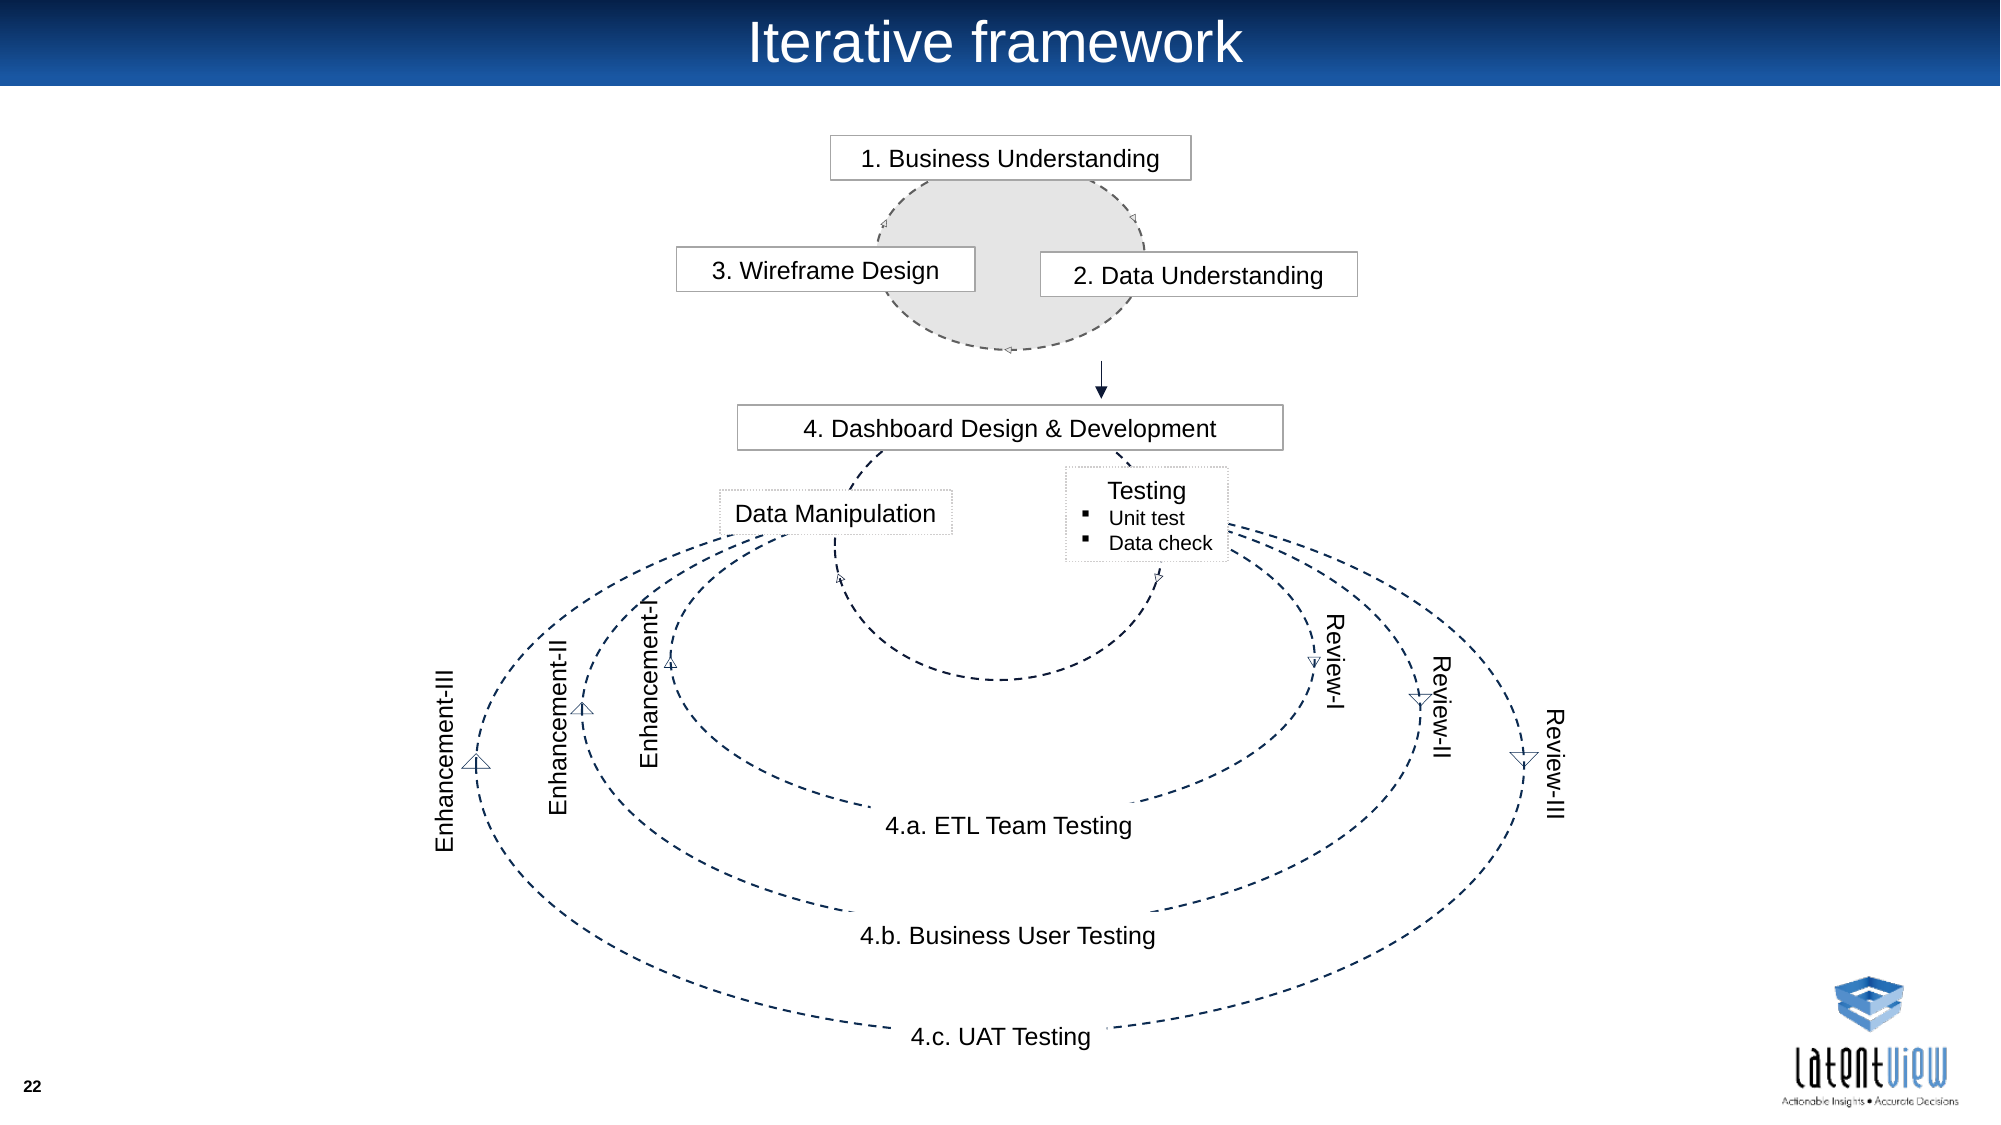

# Iterative framework
1. Business Understanding

3. Wireframe Design
2. Data Understanding

4. Dashboard Design & Development

Testing
Unit test
Data check

Data Manipulation

Review-I
Enhancement-I
Review-II
Enhancement-II
Enhancement-III
Review-III
4.a. ETL Team Testing
4.b. Business User Testing
4.c. UAT Testing